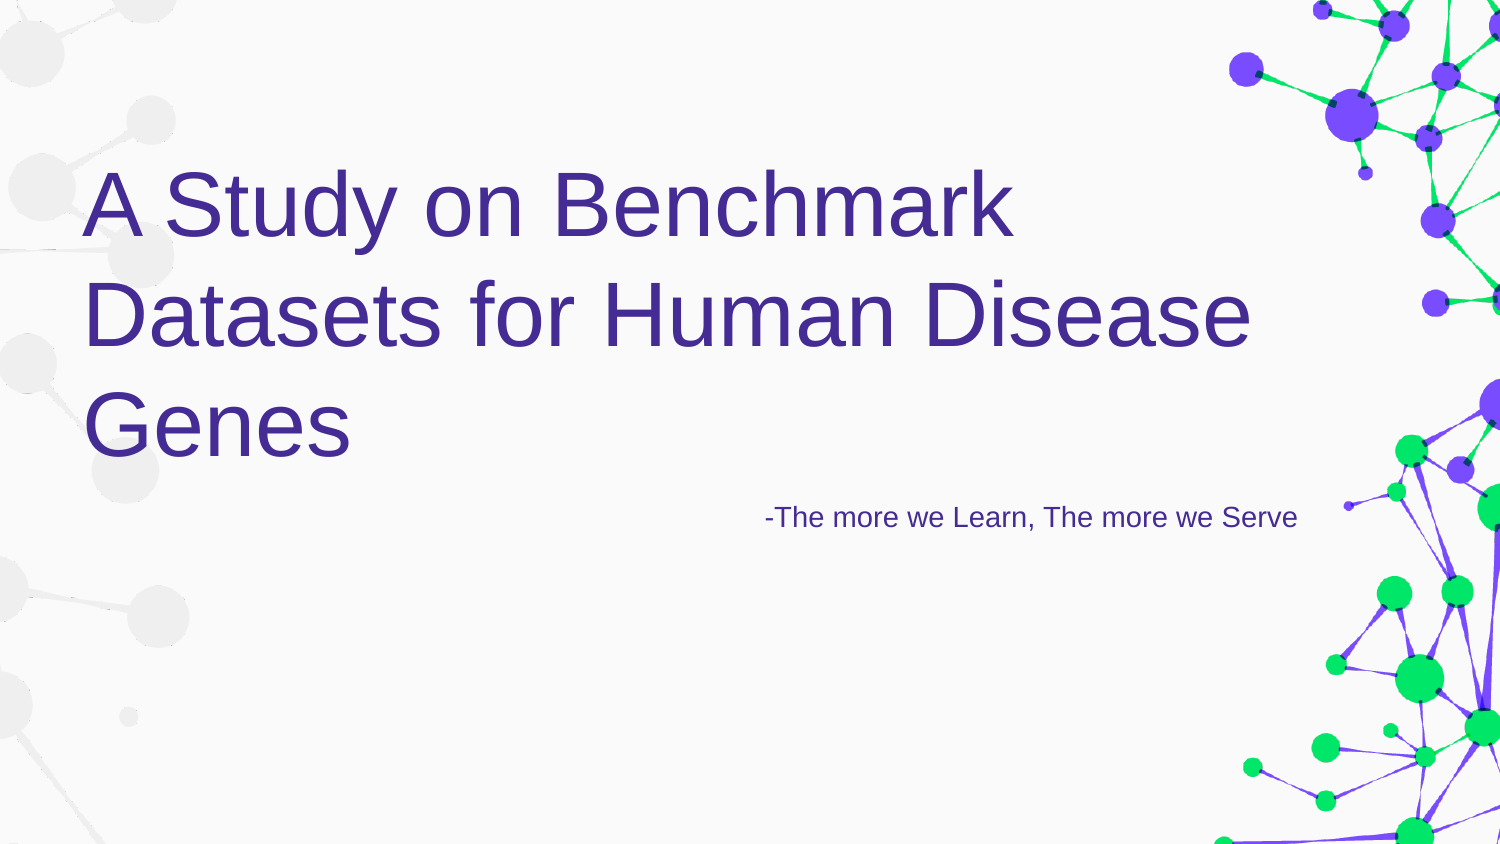

# A Study on Benchmark Datasets for Human Disease Genes
-The more we Learn, The more we Serve